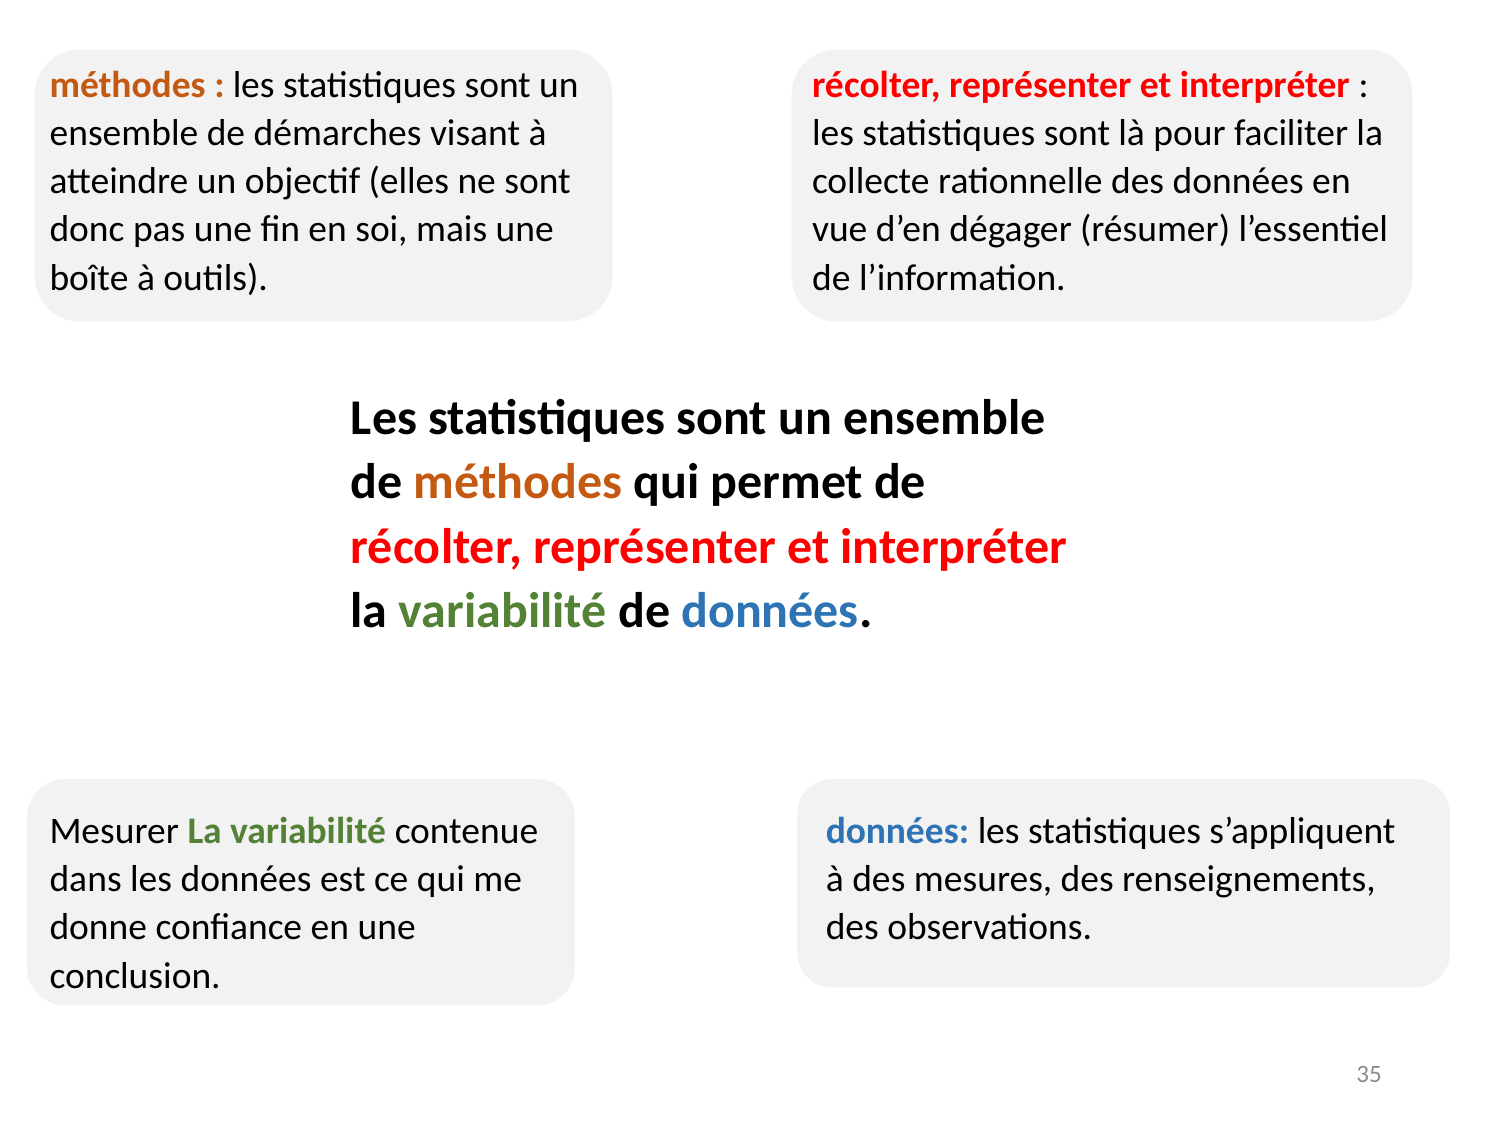

méthodes : les statistiques sont un ensemble de démarches visant à atteindre un objectif (elles ne sont donc pas une fin en soi, mais une boîte à outils).

récolter, représenter et interpréter : les statistiques sont là pour faciliter la collecte rationnelle des données en vue d’en dégager (résumer) l’essentiel de l’information.
Les statistiques sont un ensemble de méthodes qui permet de récolter, représenter et interpréter la variabilité de données.

Mesurer La variabilité contenue dans les données est ce qui me donne confiance en une conclusion.
données: les statistiques s’appliquent à des mesures, des renseignements, des observations.
35